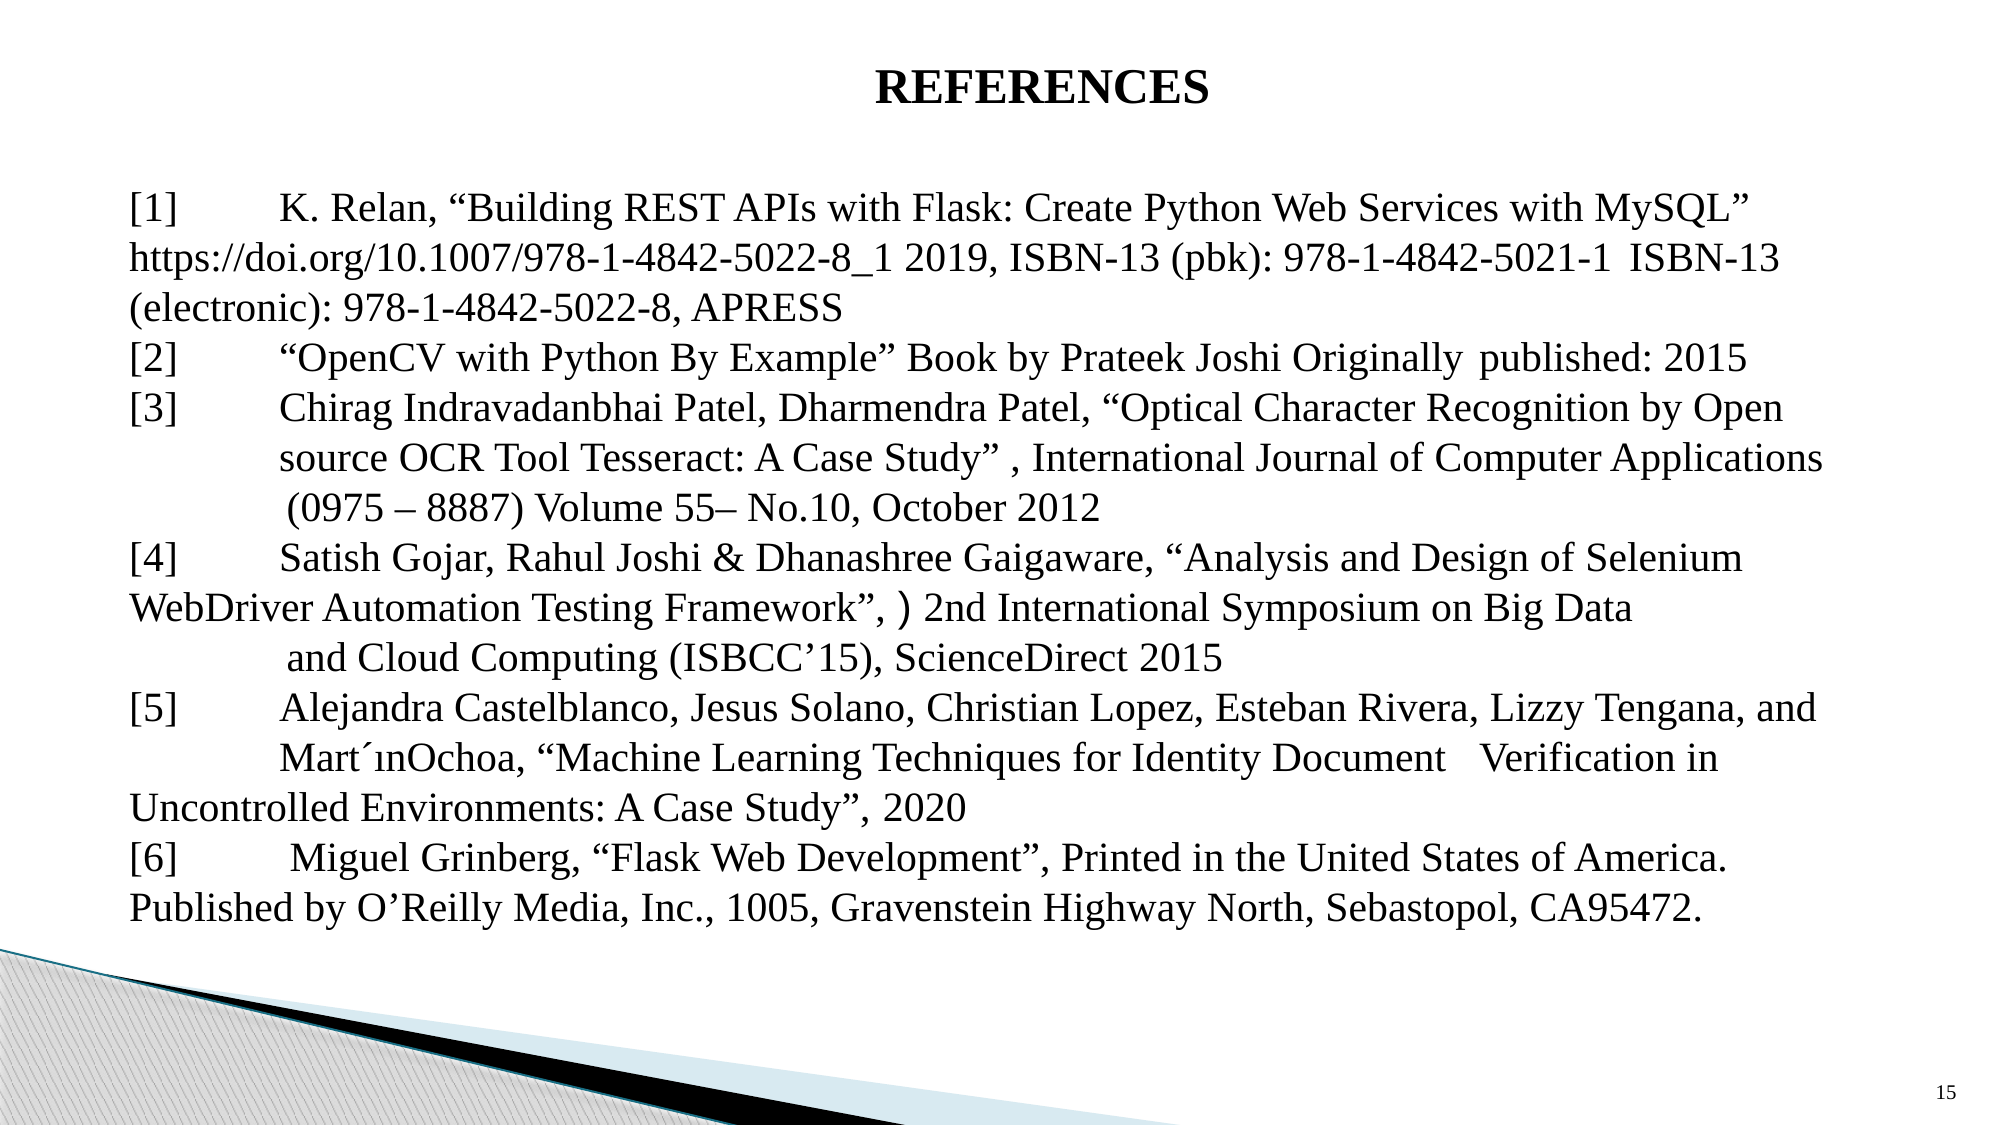

REFERENCES
[1]	K. Relan, “Building REST APIs with Flask: Create Python Web Services with MySQL” 	https://doi.org/10.1007/978-1-4842-5022-8_1 2019, ISBN-13 (pbk): 978-1-4842-5021-1 	ISBN-13 (electronic): 978-1-4842-5022-8, APRESS
[2] 	“OpenCV with Python By Example” Book by Prateek Joshi Originally 	published: 2015
[3] 	Chirag Indravadanbhai Patel, Dharmendra Patel, “Optical Character Recognition by Open 	source OCR Tool Tesseract: A Case Study” , International Journal of Computer Applications
               (0975 – 8887) Volume 55– No.10, October 2012
[4] 	Satish Gojar, Rahul Joshi & Dhanashree Gaigaware, “Analysis and Design of Selenium 	WebDriver Automation Testing Framework”, ) 2nd International Symposium on Big Data
               and Cloud Computing (ISBCC’15), ScienceDirect 2015
[5] 	Alejandra Castelblanco, Jesus Solano, Christian Lopez, Esteban Rivera, Lizzy Tengana, and 	Mart´ınOchoa, “Machine Learning Techniques for Identity Document 	Verification in 	Uncontrolled Environments: A Case Study”, 2020
[6]	 Miguel Grinberg, “Flask Web Development”, Printed in the United States of America. 	Published by O’Reilly Media, Inc., 1005, Gravenstein Highway North, Sebastopol, CA95472.

15